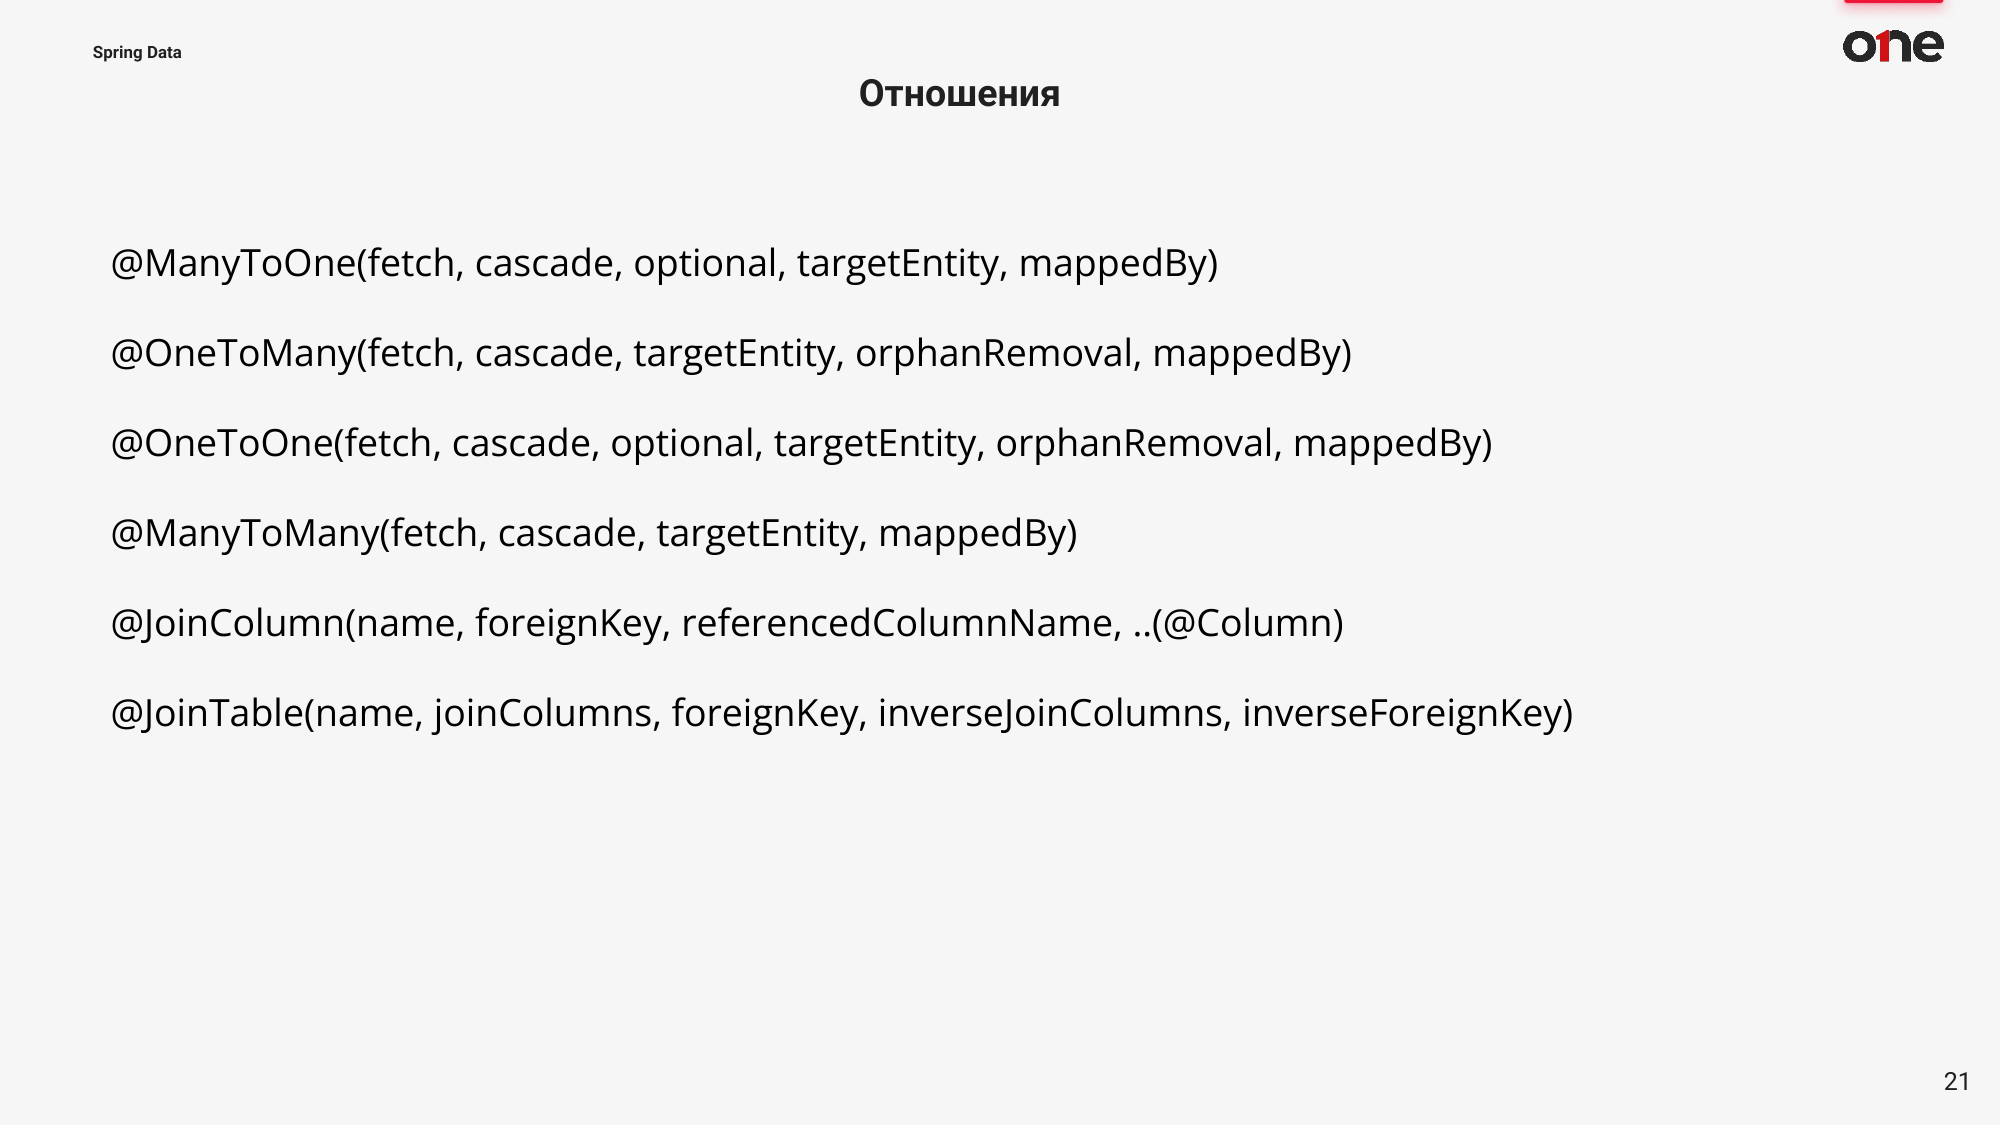

# Spring Data
Отношения
@ManyToOne(fetch, cascade, optional, targetEntity, mappedBy)
@OneToMany(fetch, cascade, targetEntity, orphanRemoval, mappedBy)
@OneToOne(fetch, cascade, optional, targetEntity, orphanRemoval, mappedBy)
@ManyToMany(fetch, cascade, targetEntity, mappedBy)
@JoinColumn(name, foreignKey, referencedColumnName, ..(@Column)
@JoinTable(name, joinColumns, foreignKey, inverseJoinColumns, inverseForeignKey)

21